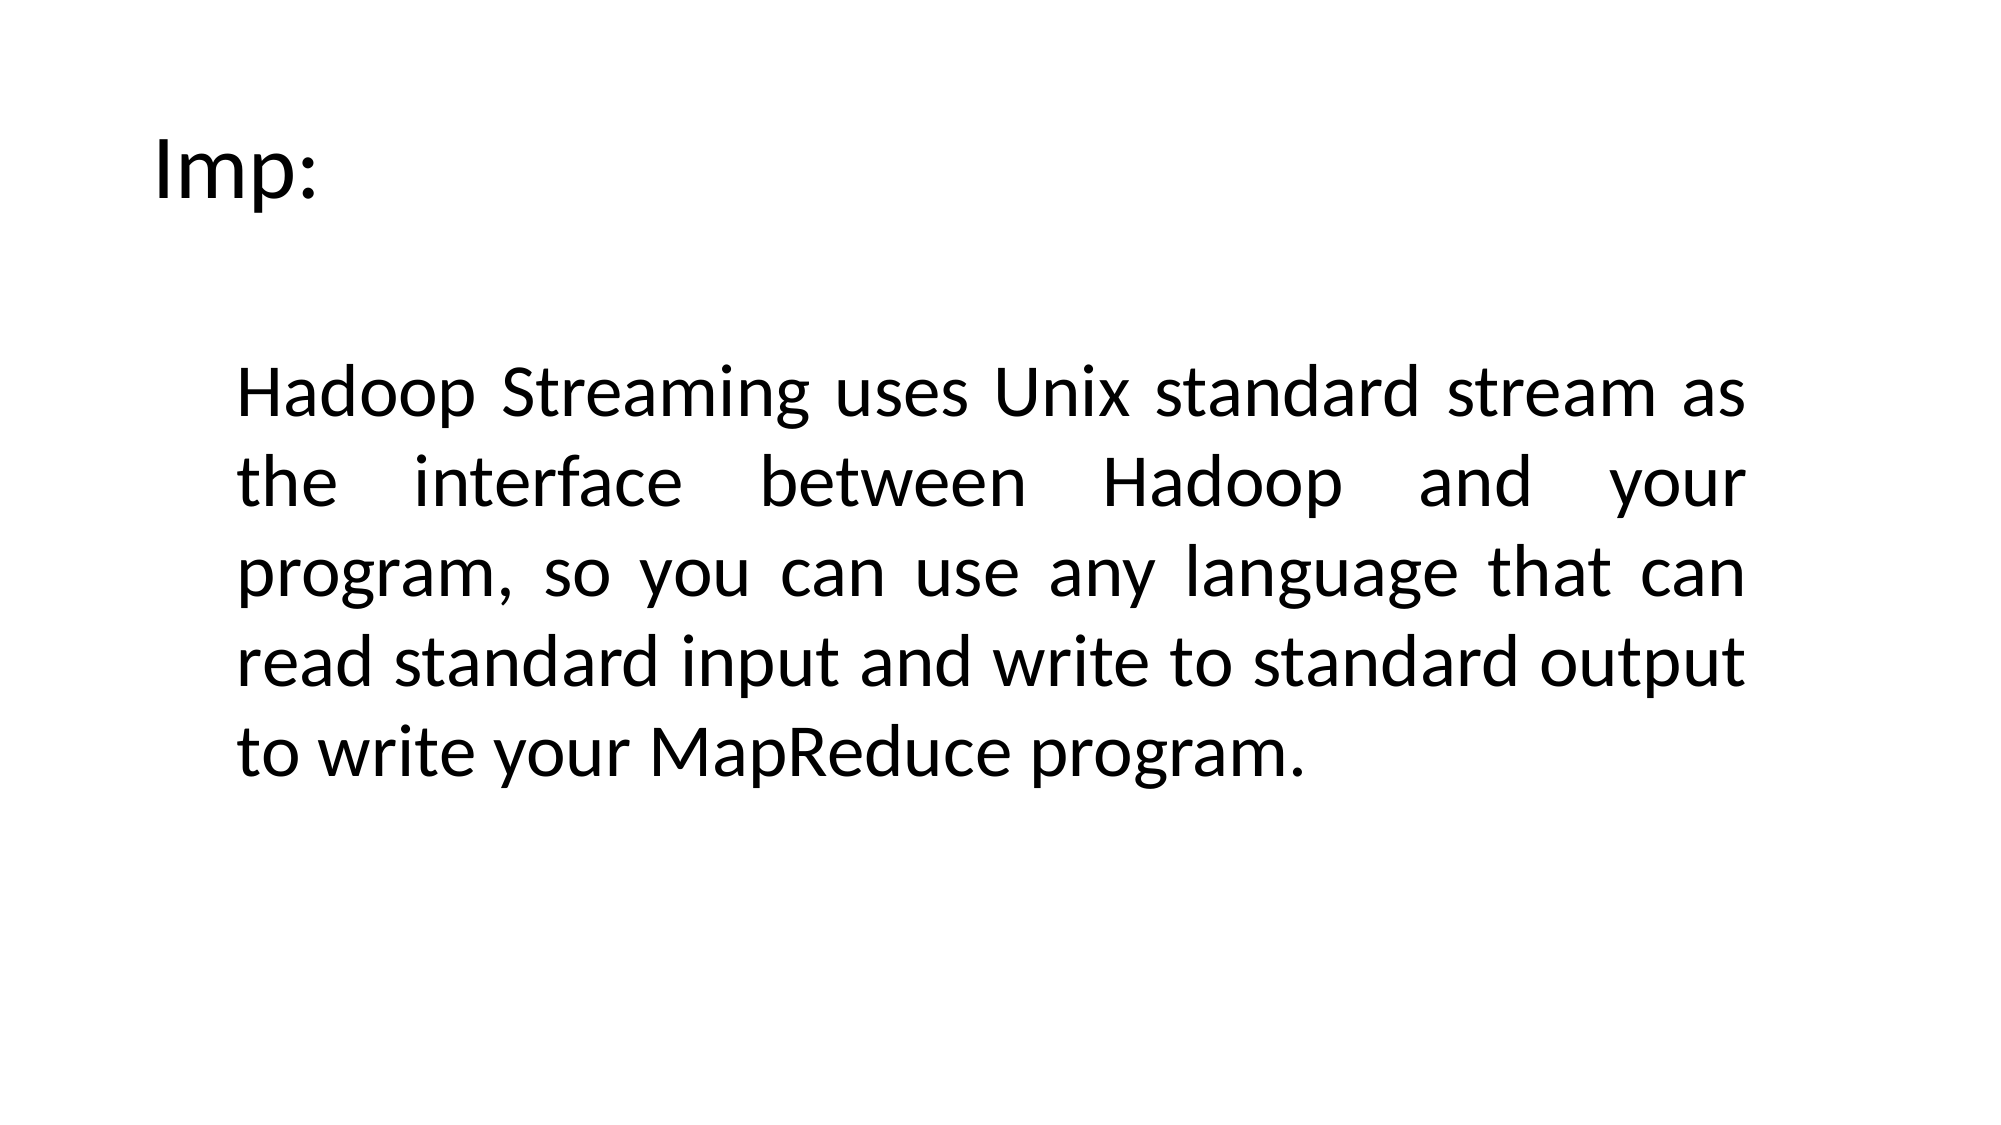

# Imp:

Hadoop Streaming uses Unix standard stream as the interface between Hadoop and your program, so you can use any language that can read standard input and write to standard output to write your MapReduce program.